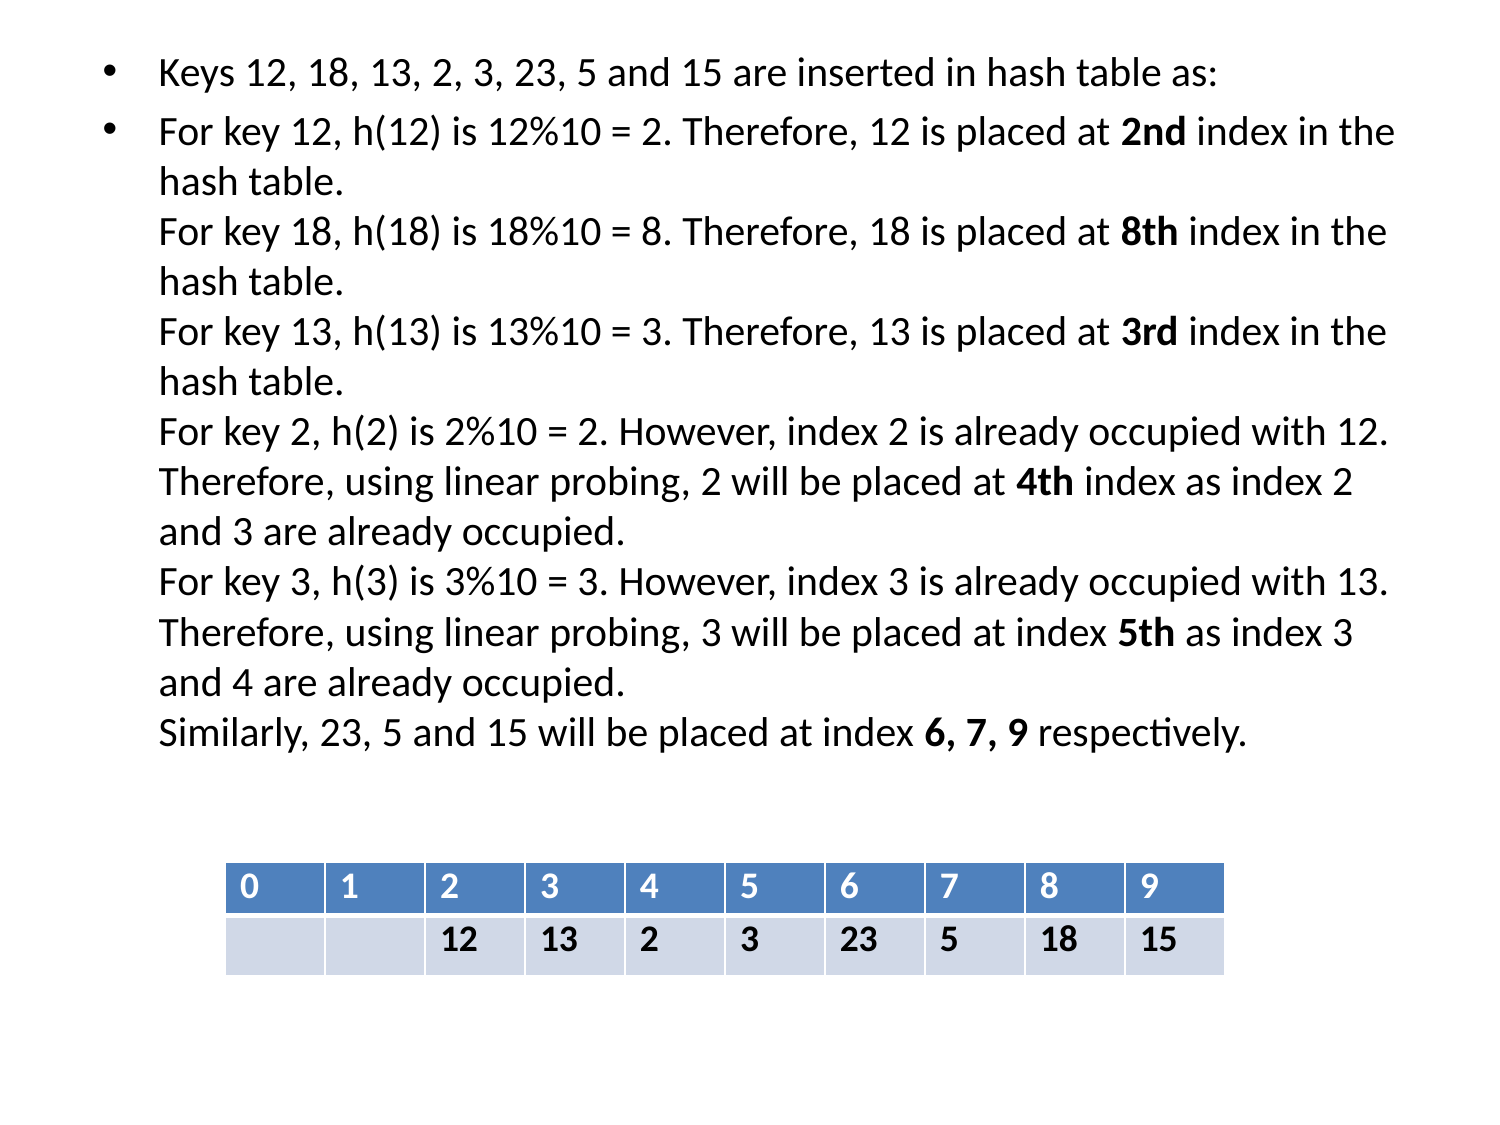

Keys 12, 18, 13, 2, 3, 23, 5 and 15 are inserted in hash table as:
For key 12, h(12) is 12%10 = 2. Therefore, 12 is placed at 2nd index in the hash table.
For key 18, h(18) is 18%10 = 8. Therefore, 18 is placed at 8th index in the hash table.
For key 13, h(13) is 13%10 = 3. Therefore, 13 is placed at 3rd index in the hash table.
For key 2, h(2) is 2%10 = 2. However, index 2 is already occupied with 12. Therefore, using linear probing, 2 will be placed at 4th index as index 2 and 3 are already occupied.
For key 3, h(3) is 3%10 = 3. However, index 3 is already occupied with 13. Therefore, using linear probing, 3 will be placed at index 5th as index 3 and 4 are already occupied.
Similarly, 23, 5 and 15 will be placed at index 6, 7, 9 respectively.

| 0 | 1 | 2 | 3 | 4 | 5 | 6 | 7 | 8 | 9 |
| --- | --- | --- | --- | --- | --- | --- | --- | --- | --- |
|  |  | 12 | 13 | 2 | 3 | 23 | 5 | 18 | 15 |